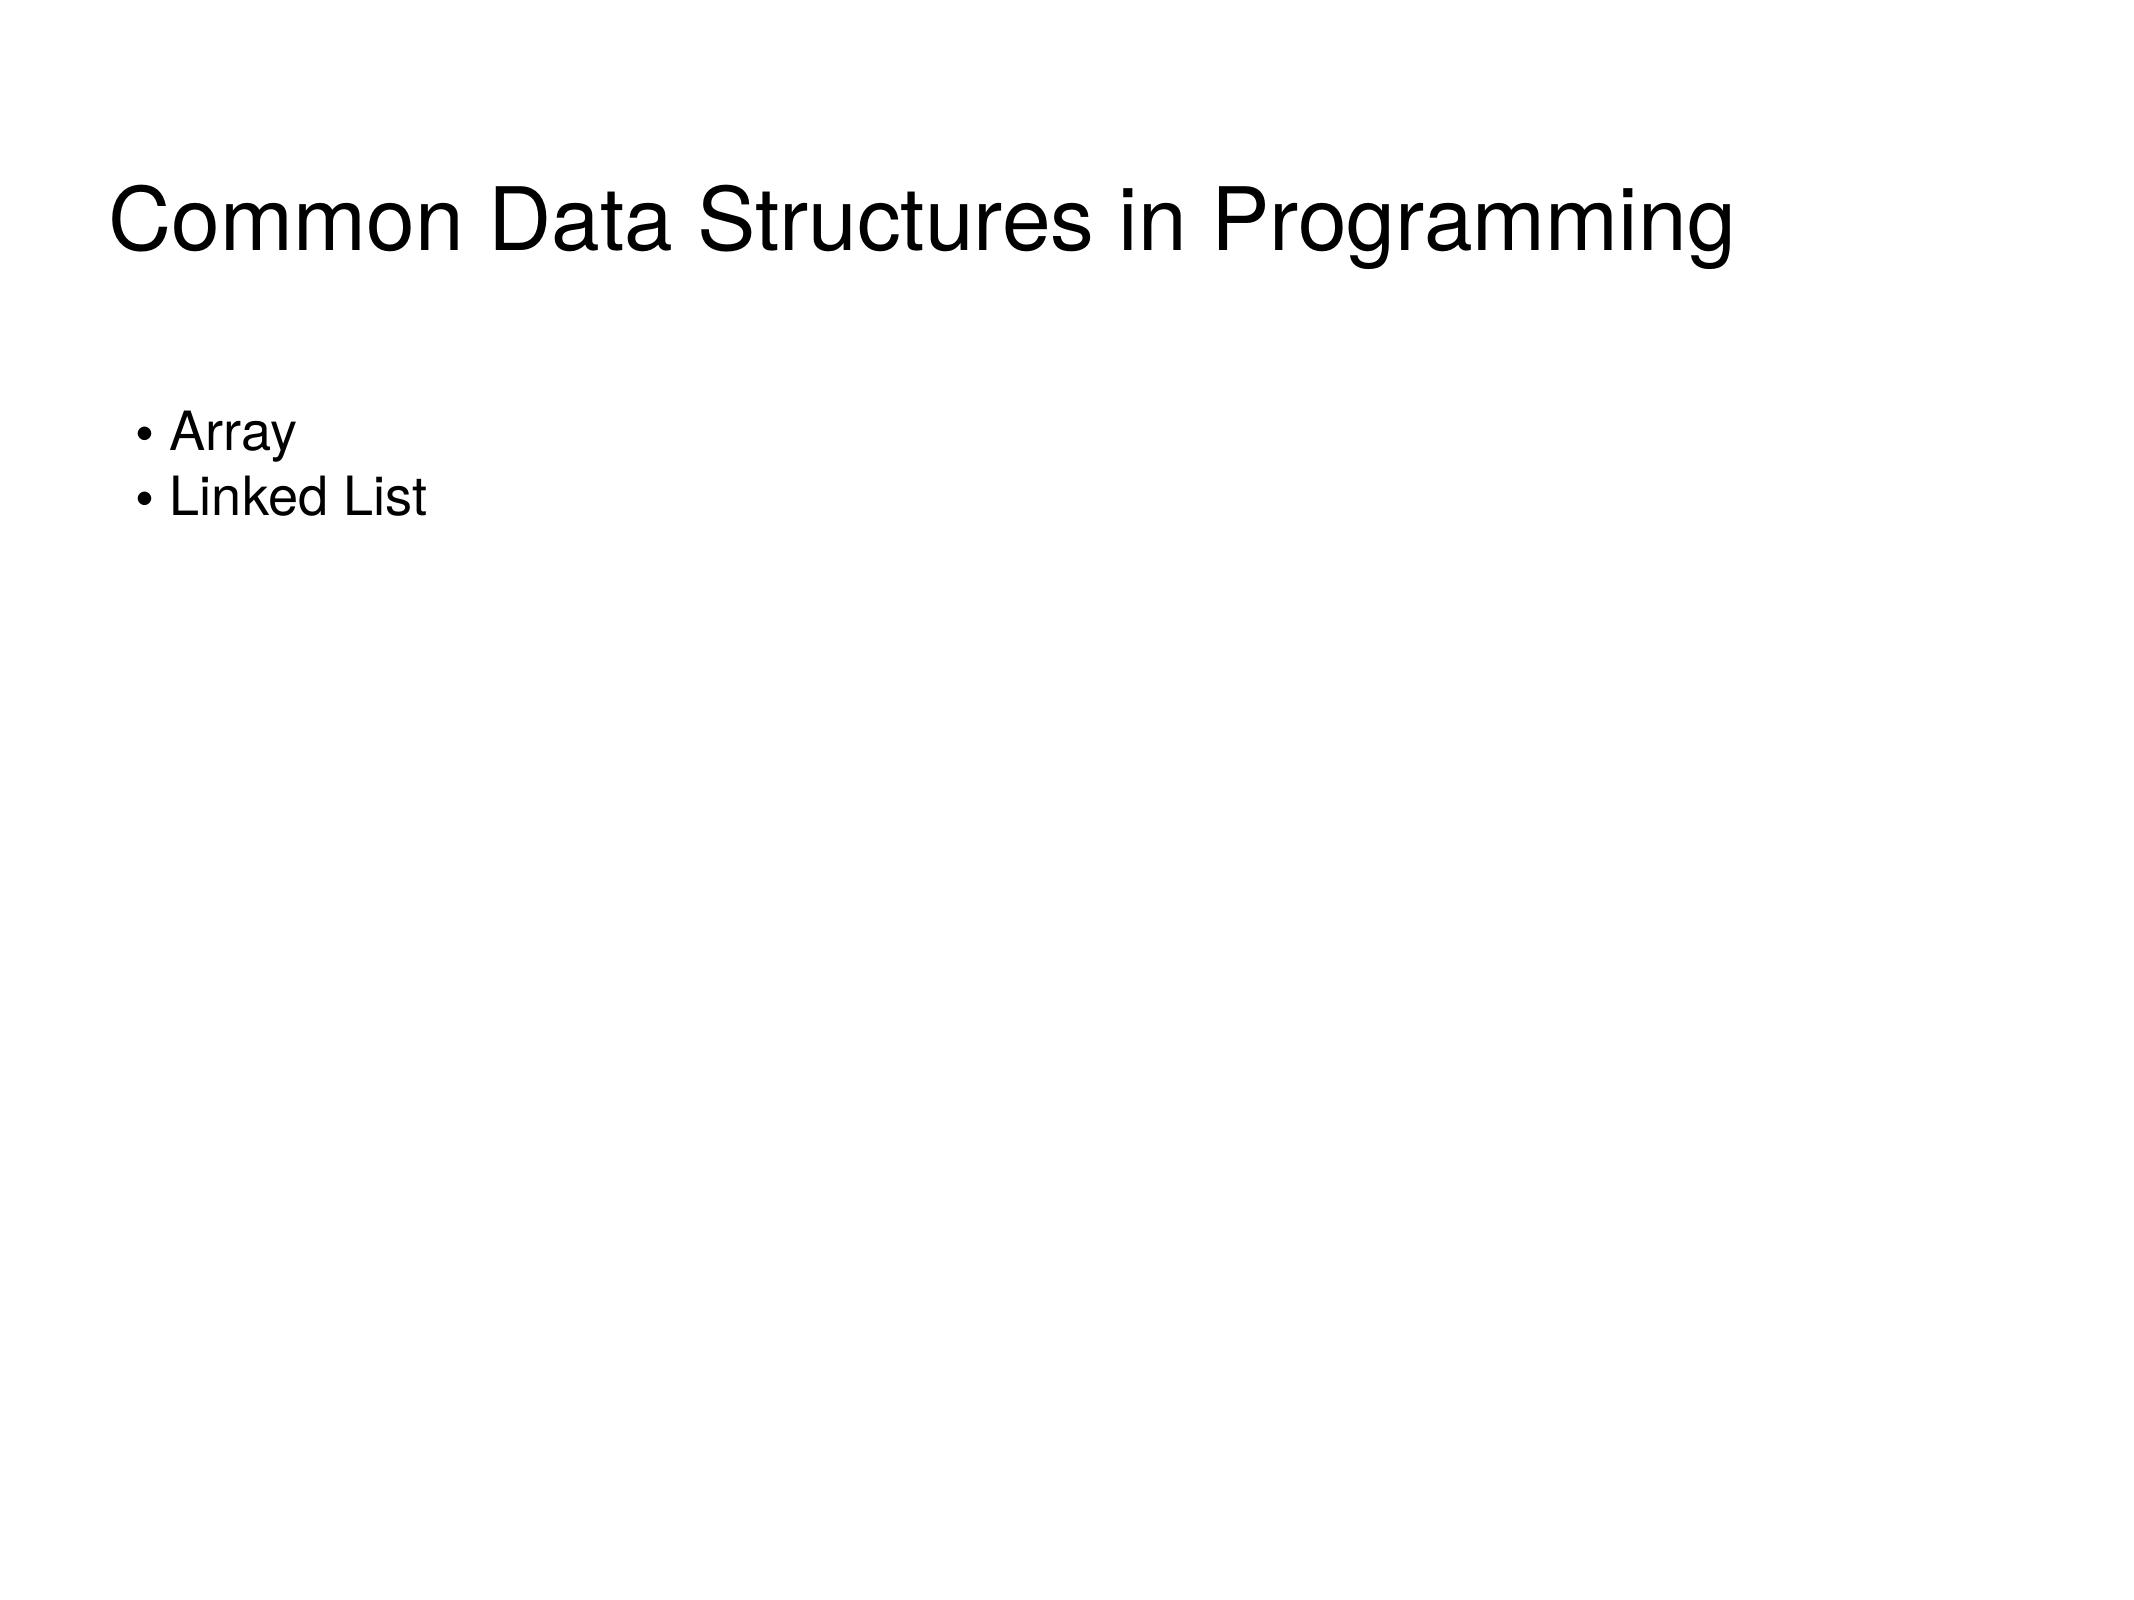

# Common Data Structures in Programming
 Array
 Linked List